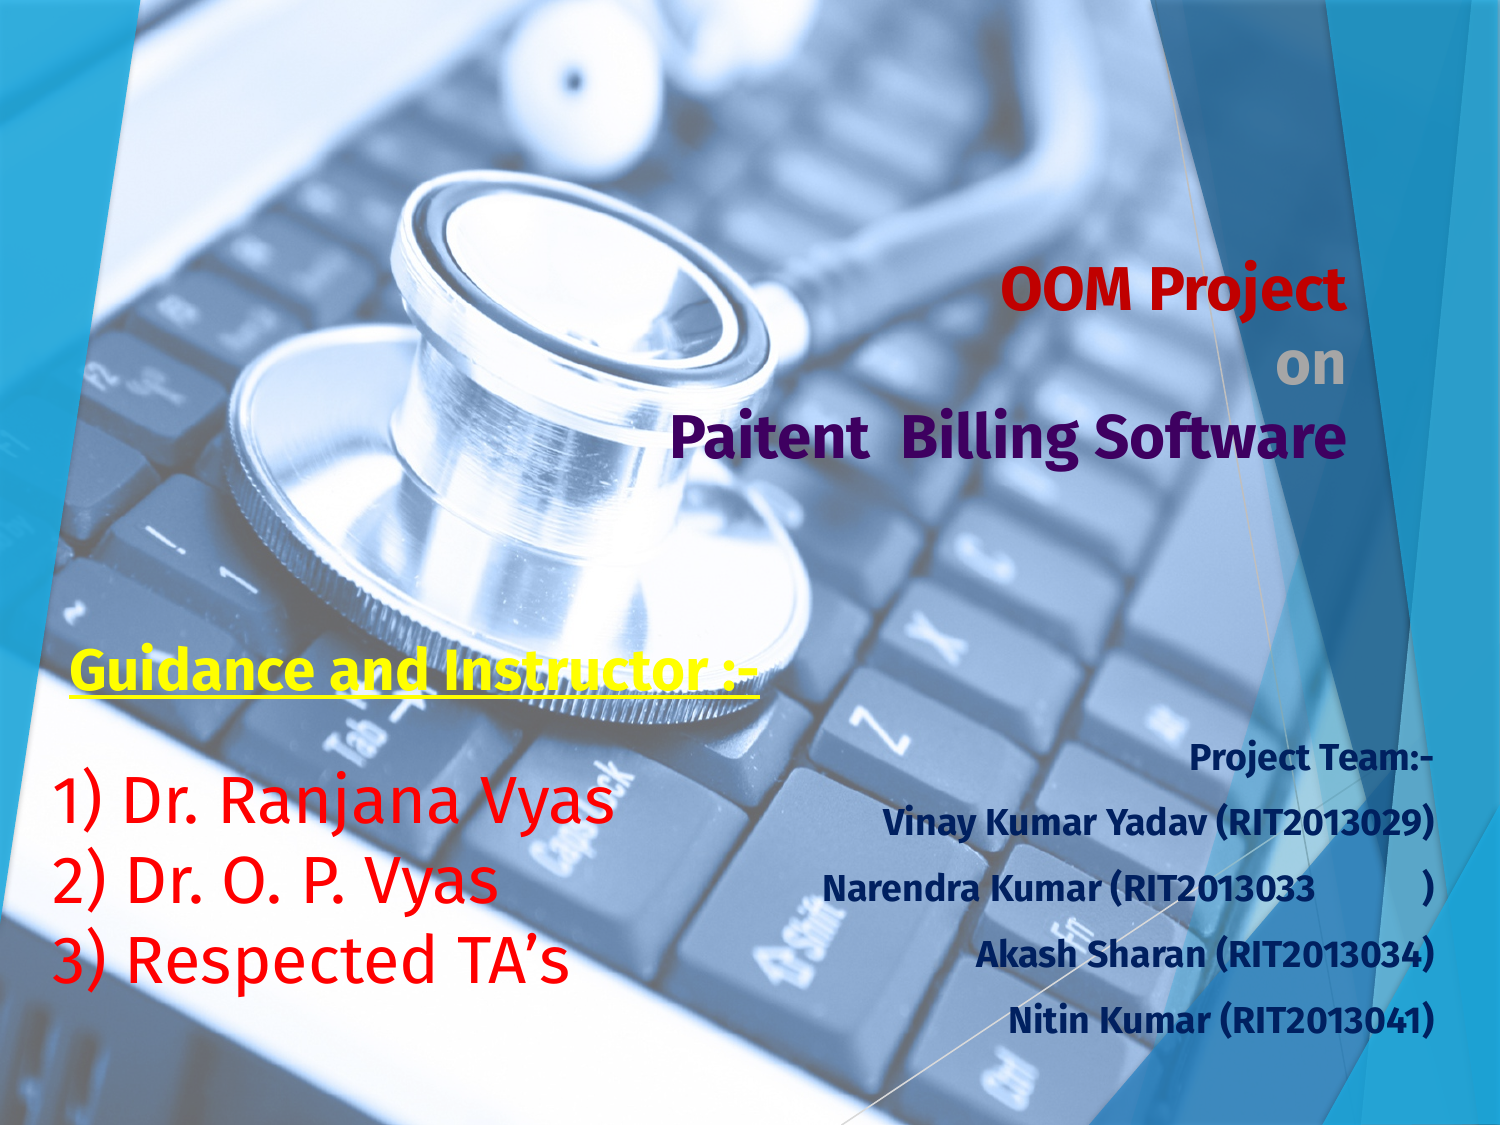

# OOM Project on Paitent  Billing Software
Guidance and Instructor :-
Project Team:-
Vinay Kumar Yadav (RIT2013029)
Narendra Kumar (RIT2013033	)
Akash Sharan (RIT2013034)
Nitin Kumar (RIT2013041)
1) Dr. Ranjana Vyas
2) Dr. O. P. Vyas
3) Respected TA’s